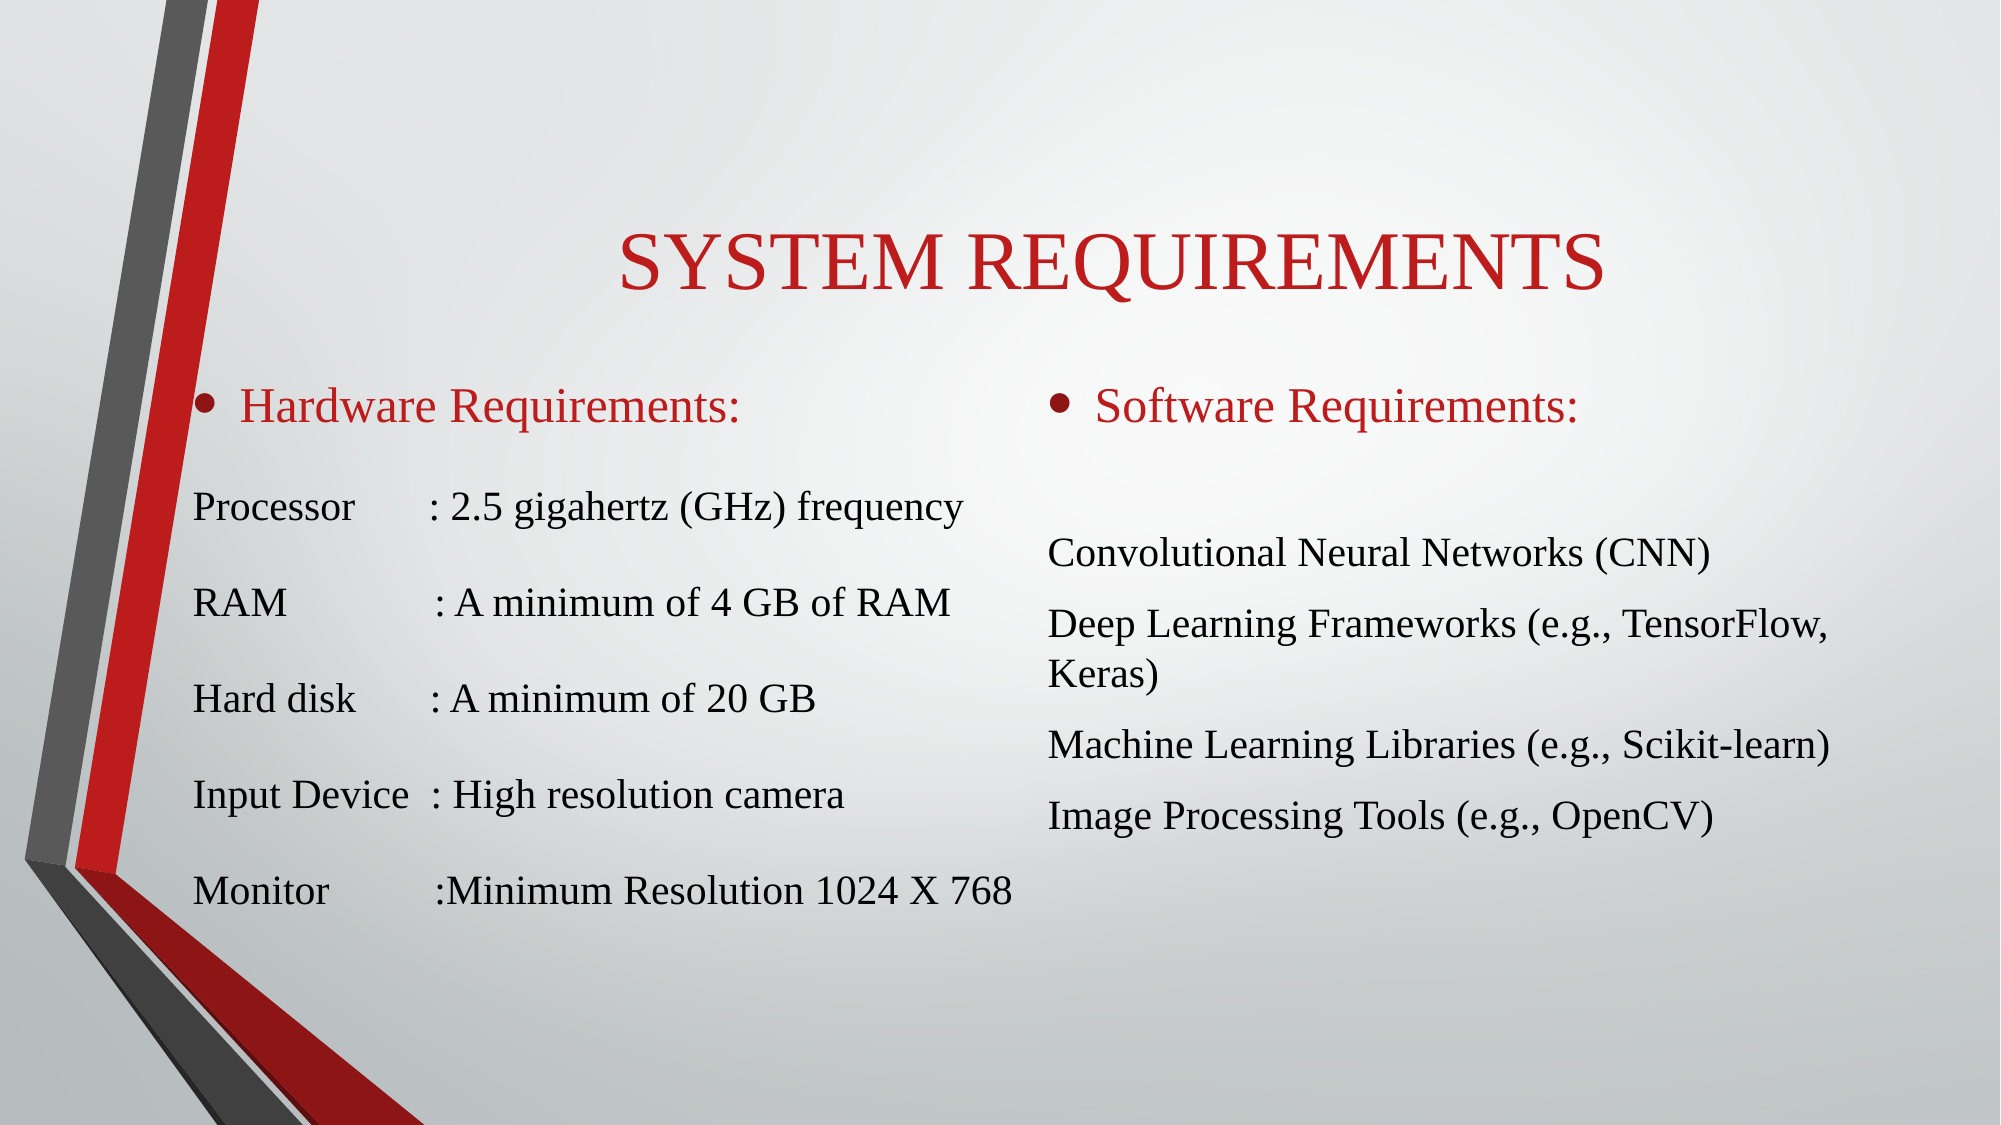

# SYSTEM REQUIREMENTS
Hardware Requirements:
Processor       : 2.5 gigahertz (GHz) frequency
RAM              : A minimum of 4 GB of RAM
Hard disk       : A minimum of 20 GB
Input Device  : High resolution camera
Monitor          :Minimum Resolution 1024 X 768

Software Requirements:

Convolutional Neural Networks (CNN)
Deep Learning Frameworks (e.g., TensorFlow, Keras)
Machine Learning Libraries (e.g., Scikit-learn)
Image Processing Tools (e.g., OpenCV)